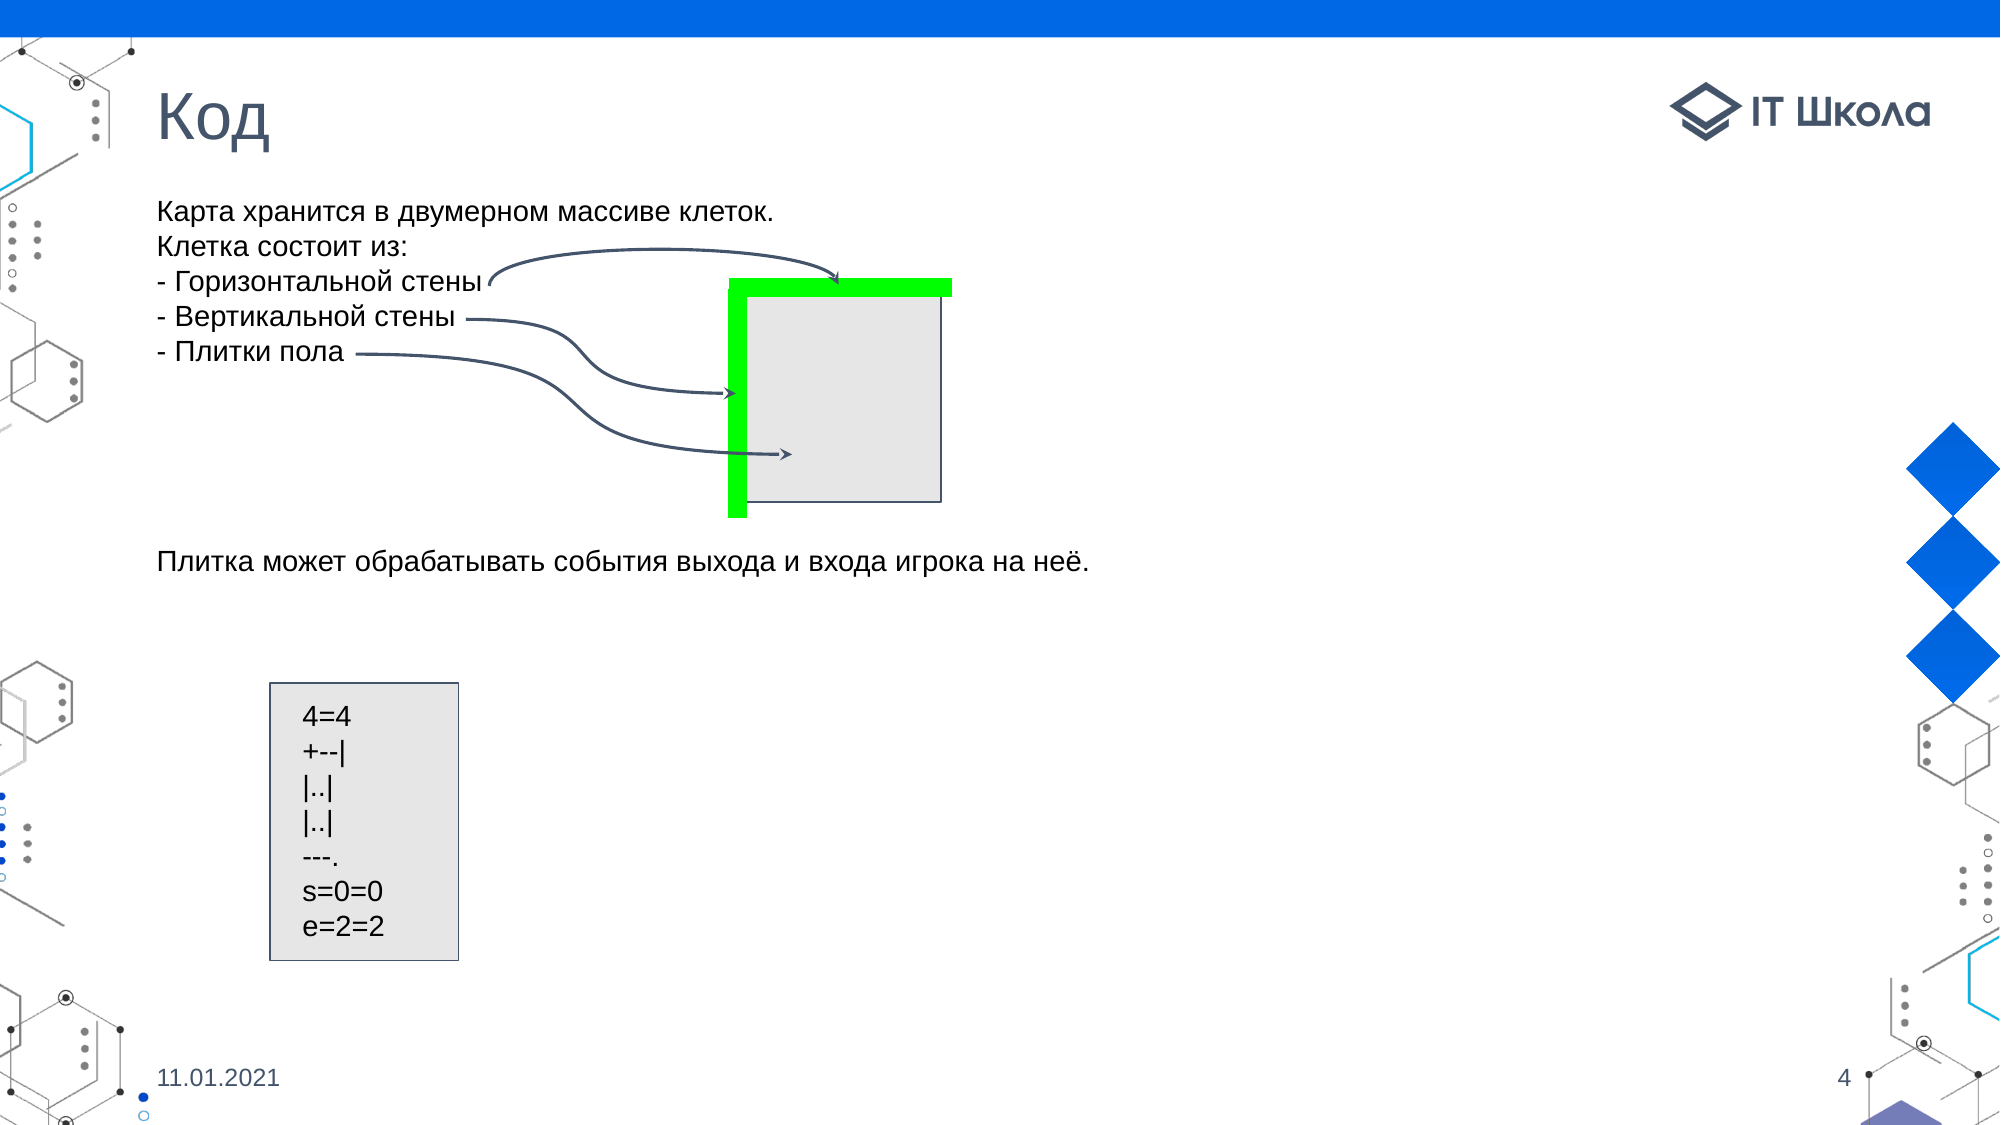

# Код
Карта хранится в двумерном массиве клеток.
Клетка состоит из:
- Горизонтальной стены
- Вертикальной стены
- Плитки пола

Плитка может обрабатывать события выхода и входа игрока на неё.

4=4
+--|
|..|
|..|
---.
s=0=0
e=2=2
11.01.2021
4